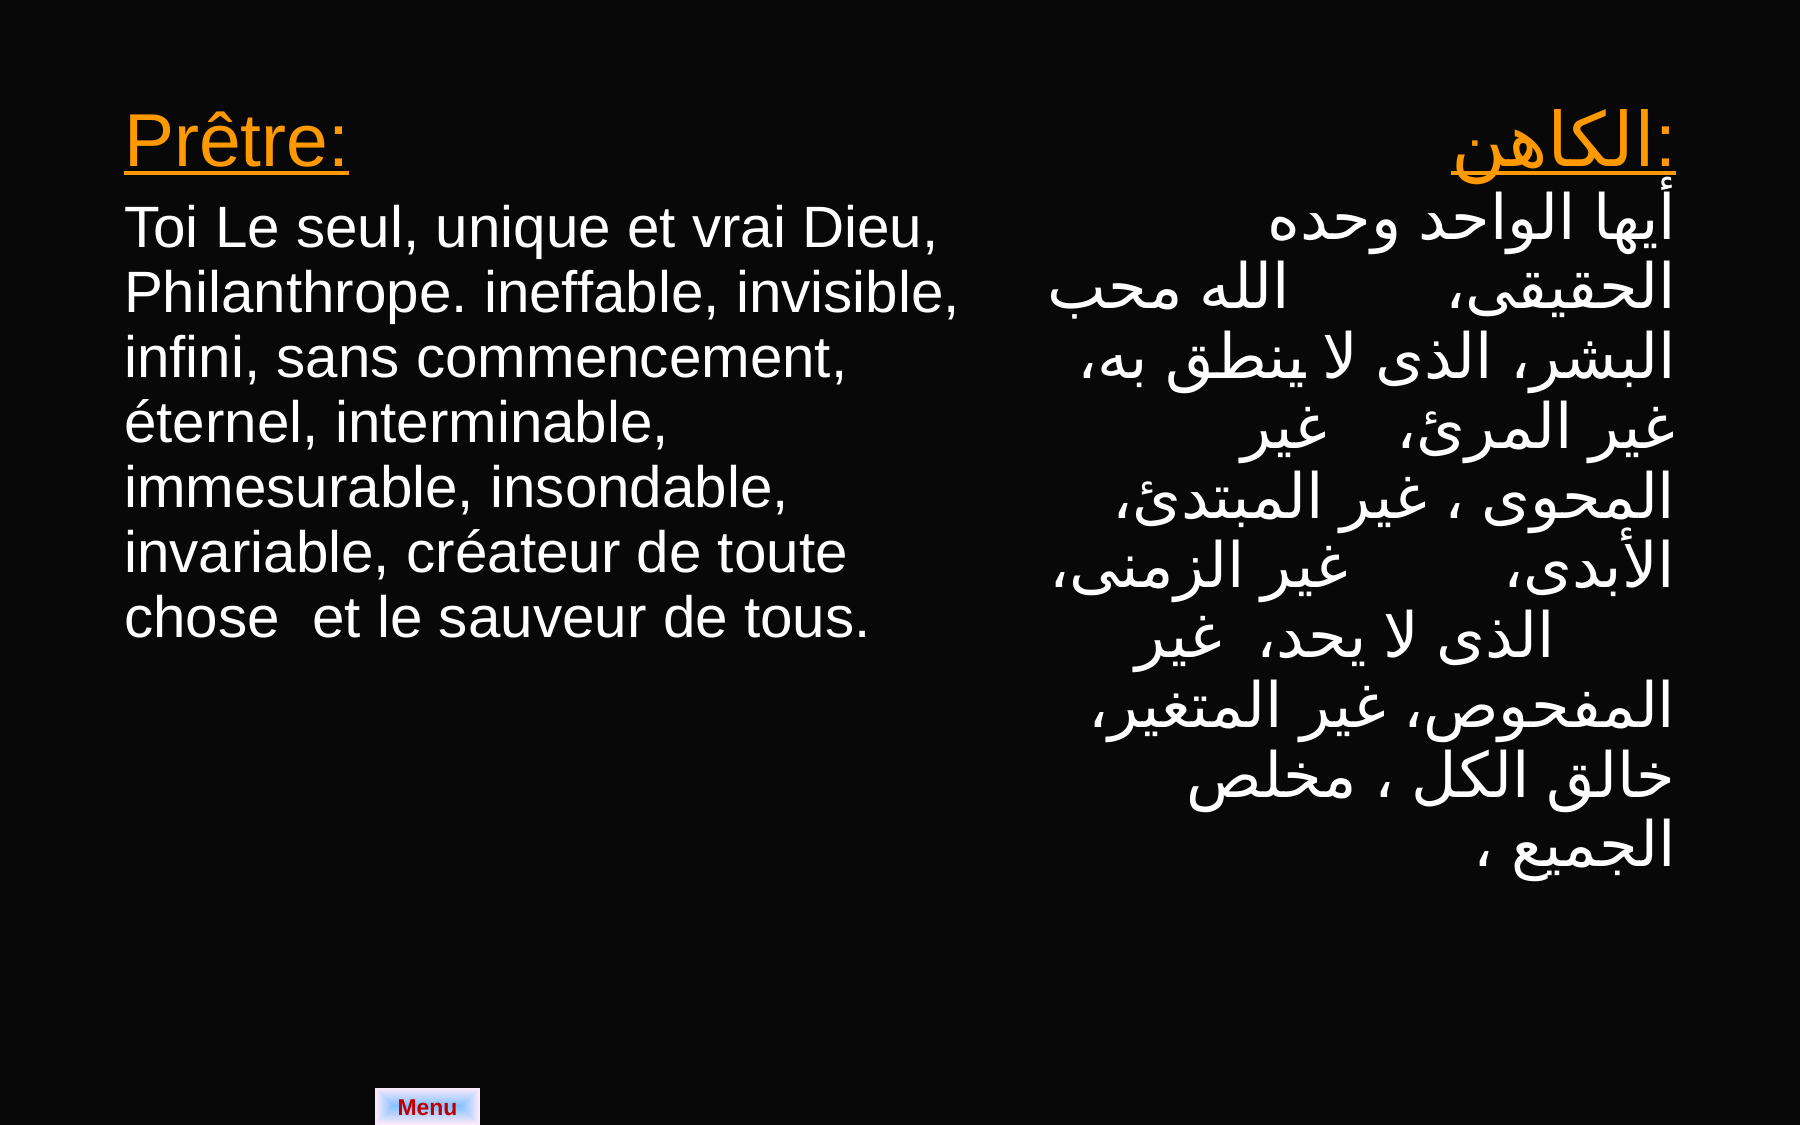

| Prêtre: Toi Le seul, unique et vrai Dieu, Philanthrope. ineffable, invisible, infini, sans commencement, éternel, interminable, immesurable, insondable, invariable, créateur de toute chose et le sauveur de tous. | الكاهن: أيها الواحد وحده الحقيقى، الله محب البشر، الذى لا ينطق به، غير المرئ، غير المحوى ، غير المبتدئ، الأبدى، غير الزمنى، الذى لا يحد، غير المفحوص، غير المتغير، خالق الكل ، مخلص الجميع ، |
| --- | --- |

Menu